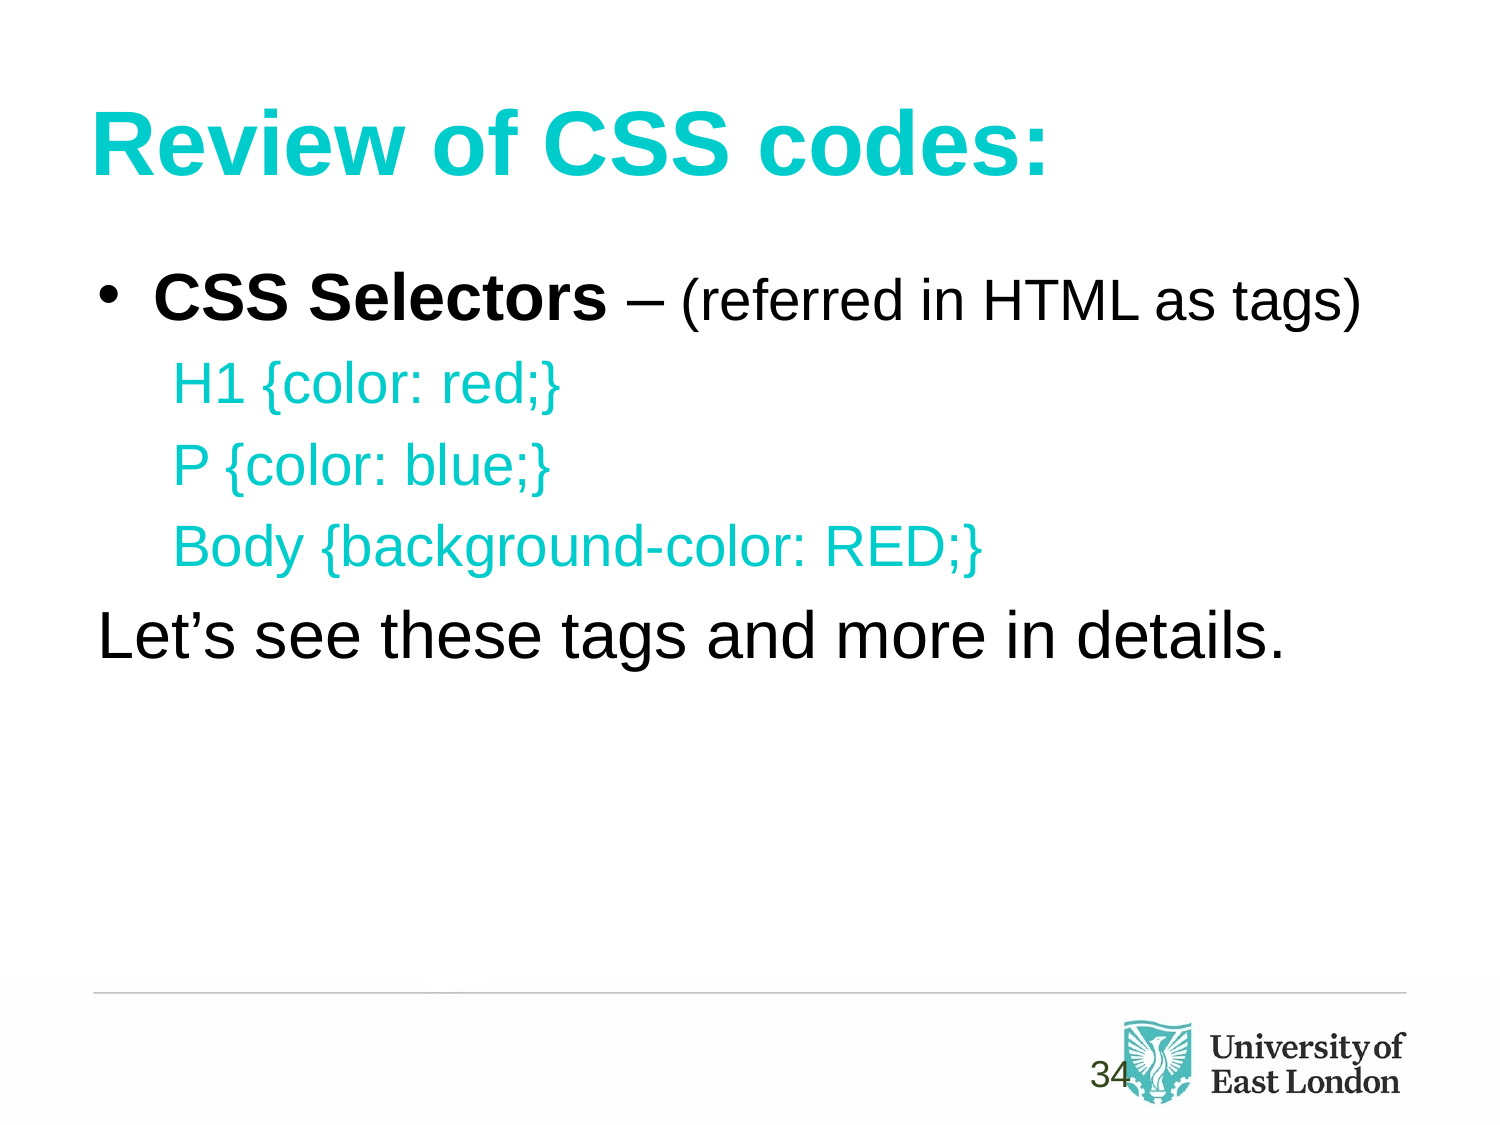

# Review of CSS codes:
CSS Selectors – (referred in HTML as tags)
H1 {color: red;}
P {color: blue;}
Body {background-color: RED;}
Let’s see these tags and more in details.

34